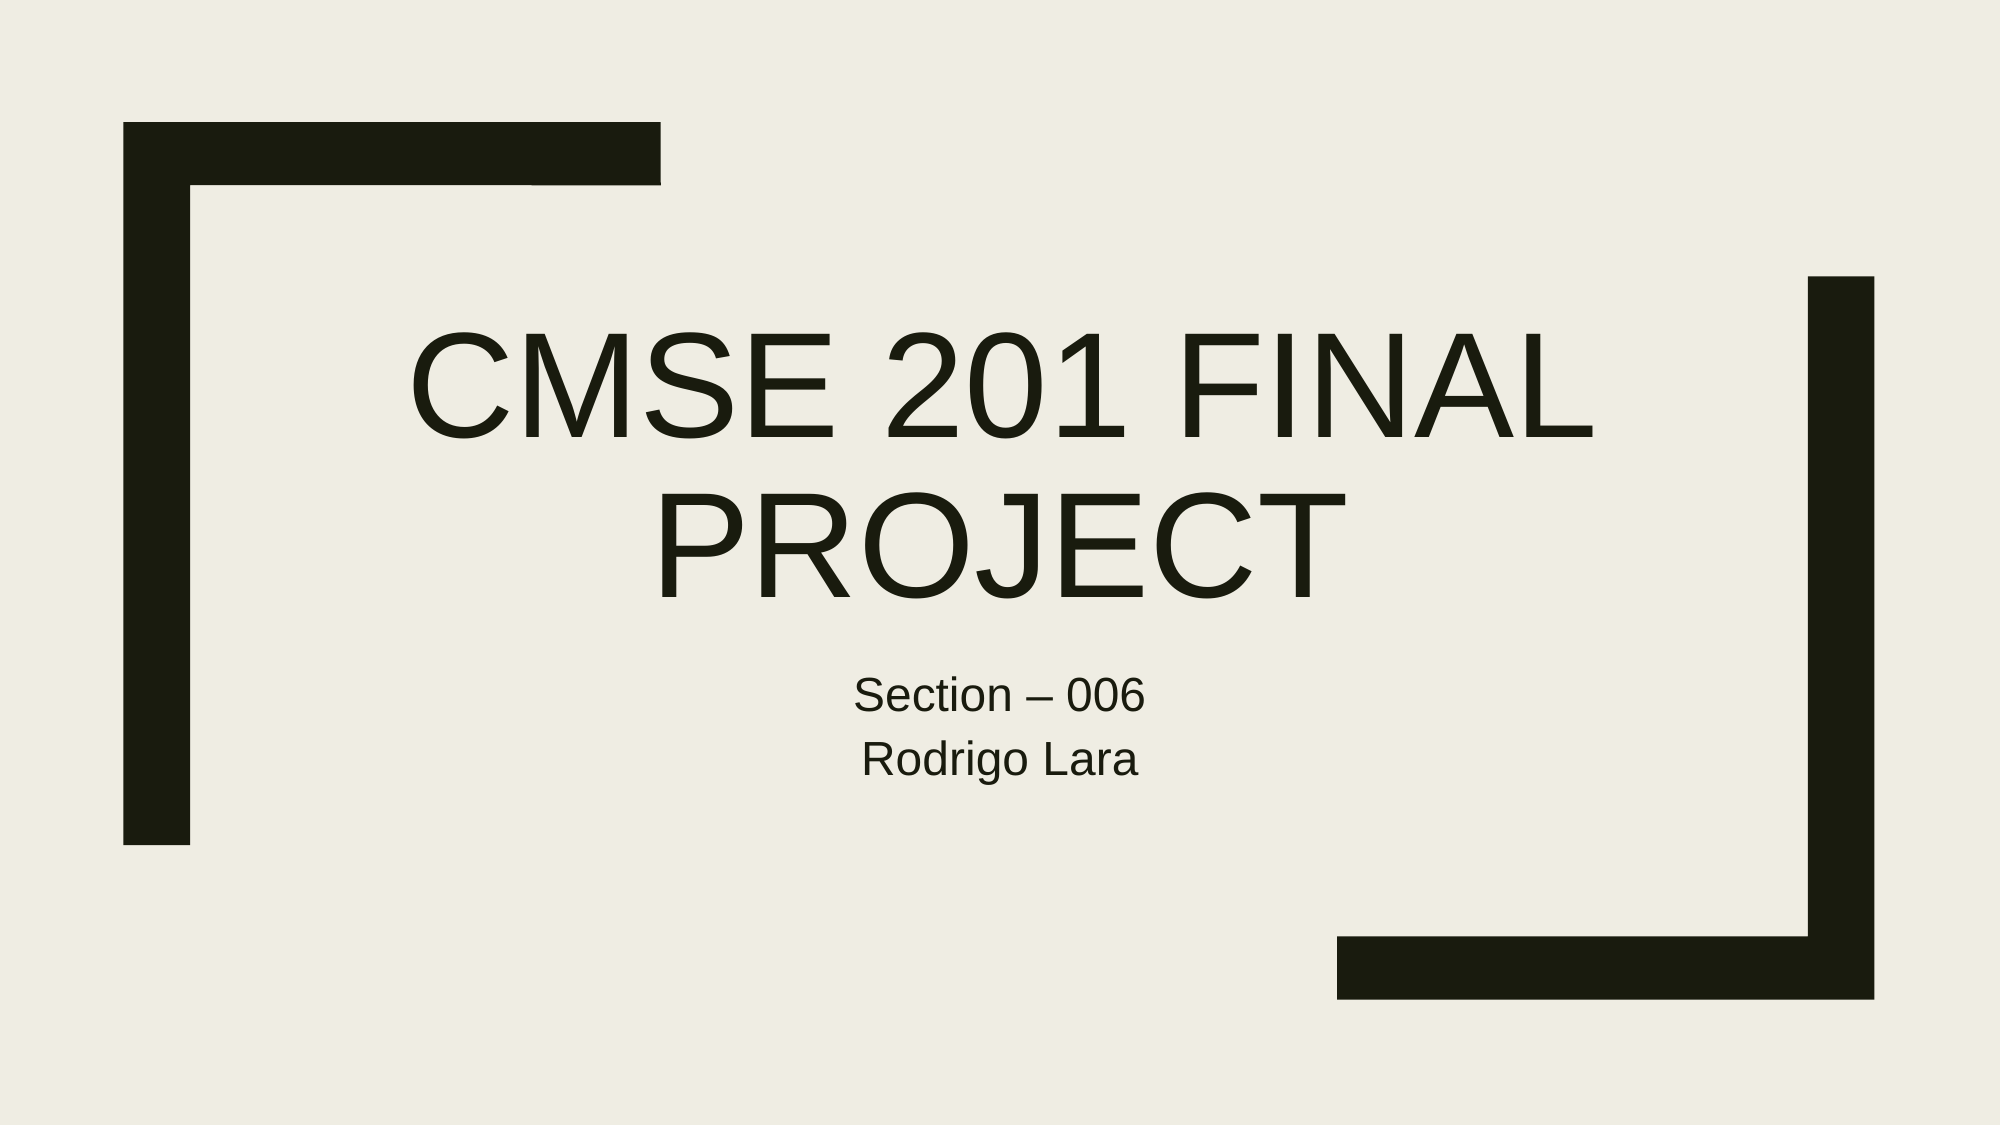

# CMSE 201 Final Project
Section – 006
Rodrigo Lara